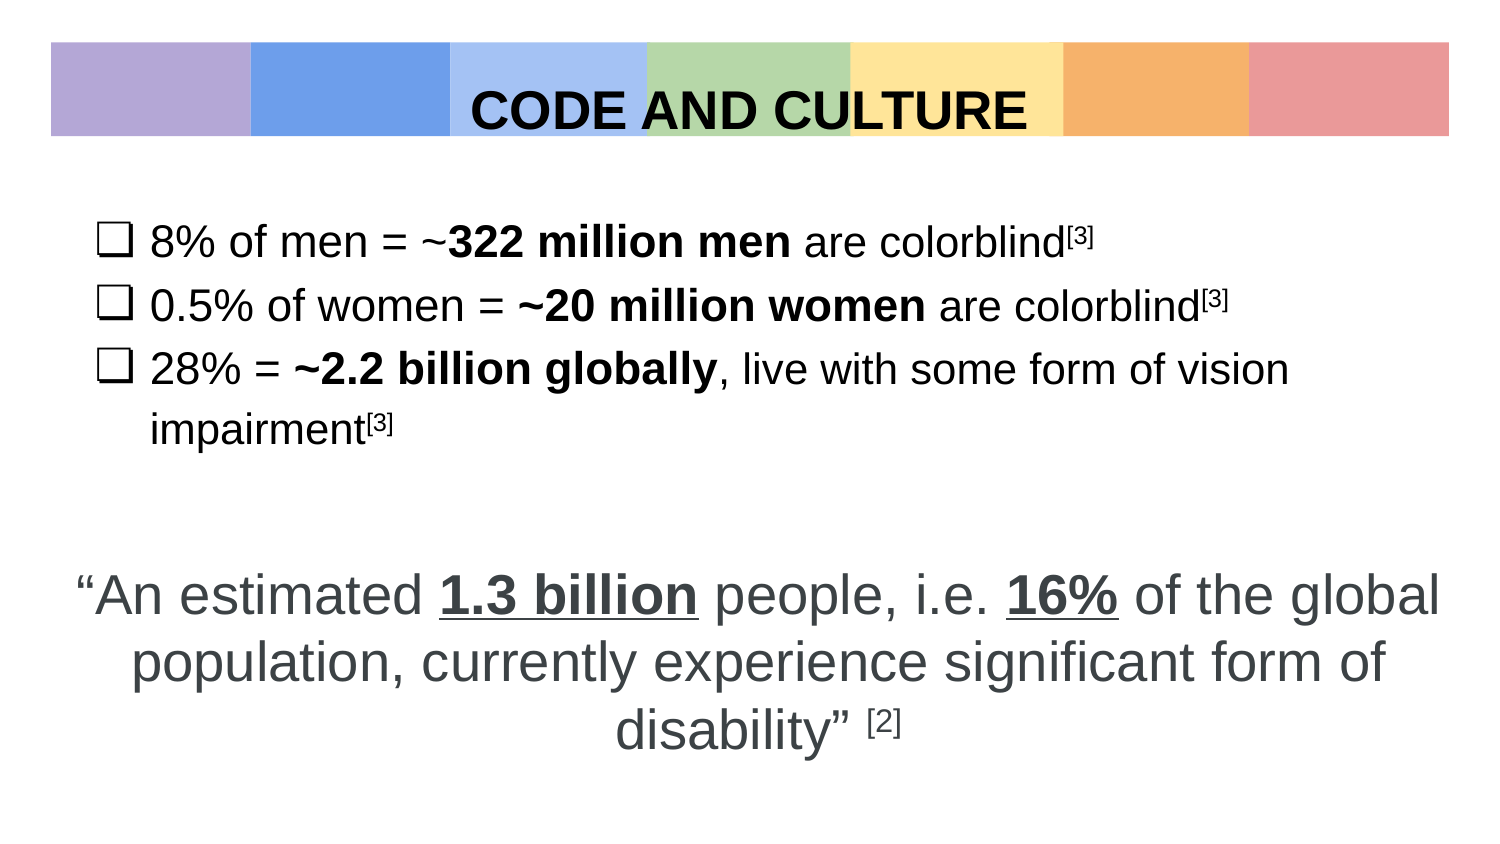

CODE AND CULTURE
8% of men = ~322 million men are colorblind[3]
0.5% of women = ~20 million women are colorblind[3]
28% = ~2.2 billion globally, live with some form of vision impairment[3]

“An estimated 1.3 billion people, i.e. 16% of the global population, currently experience significant form of disability” [2]